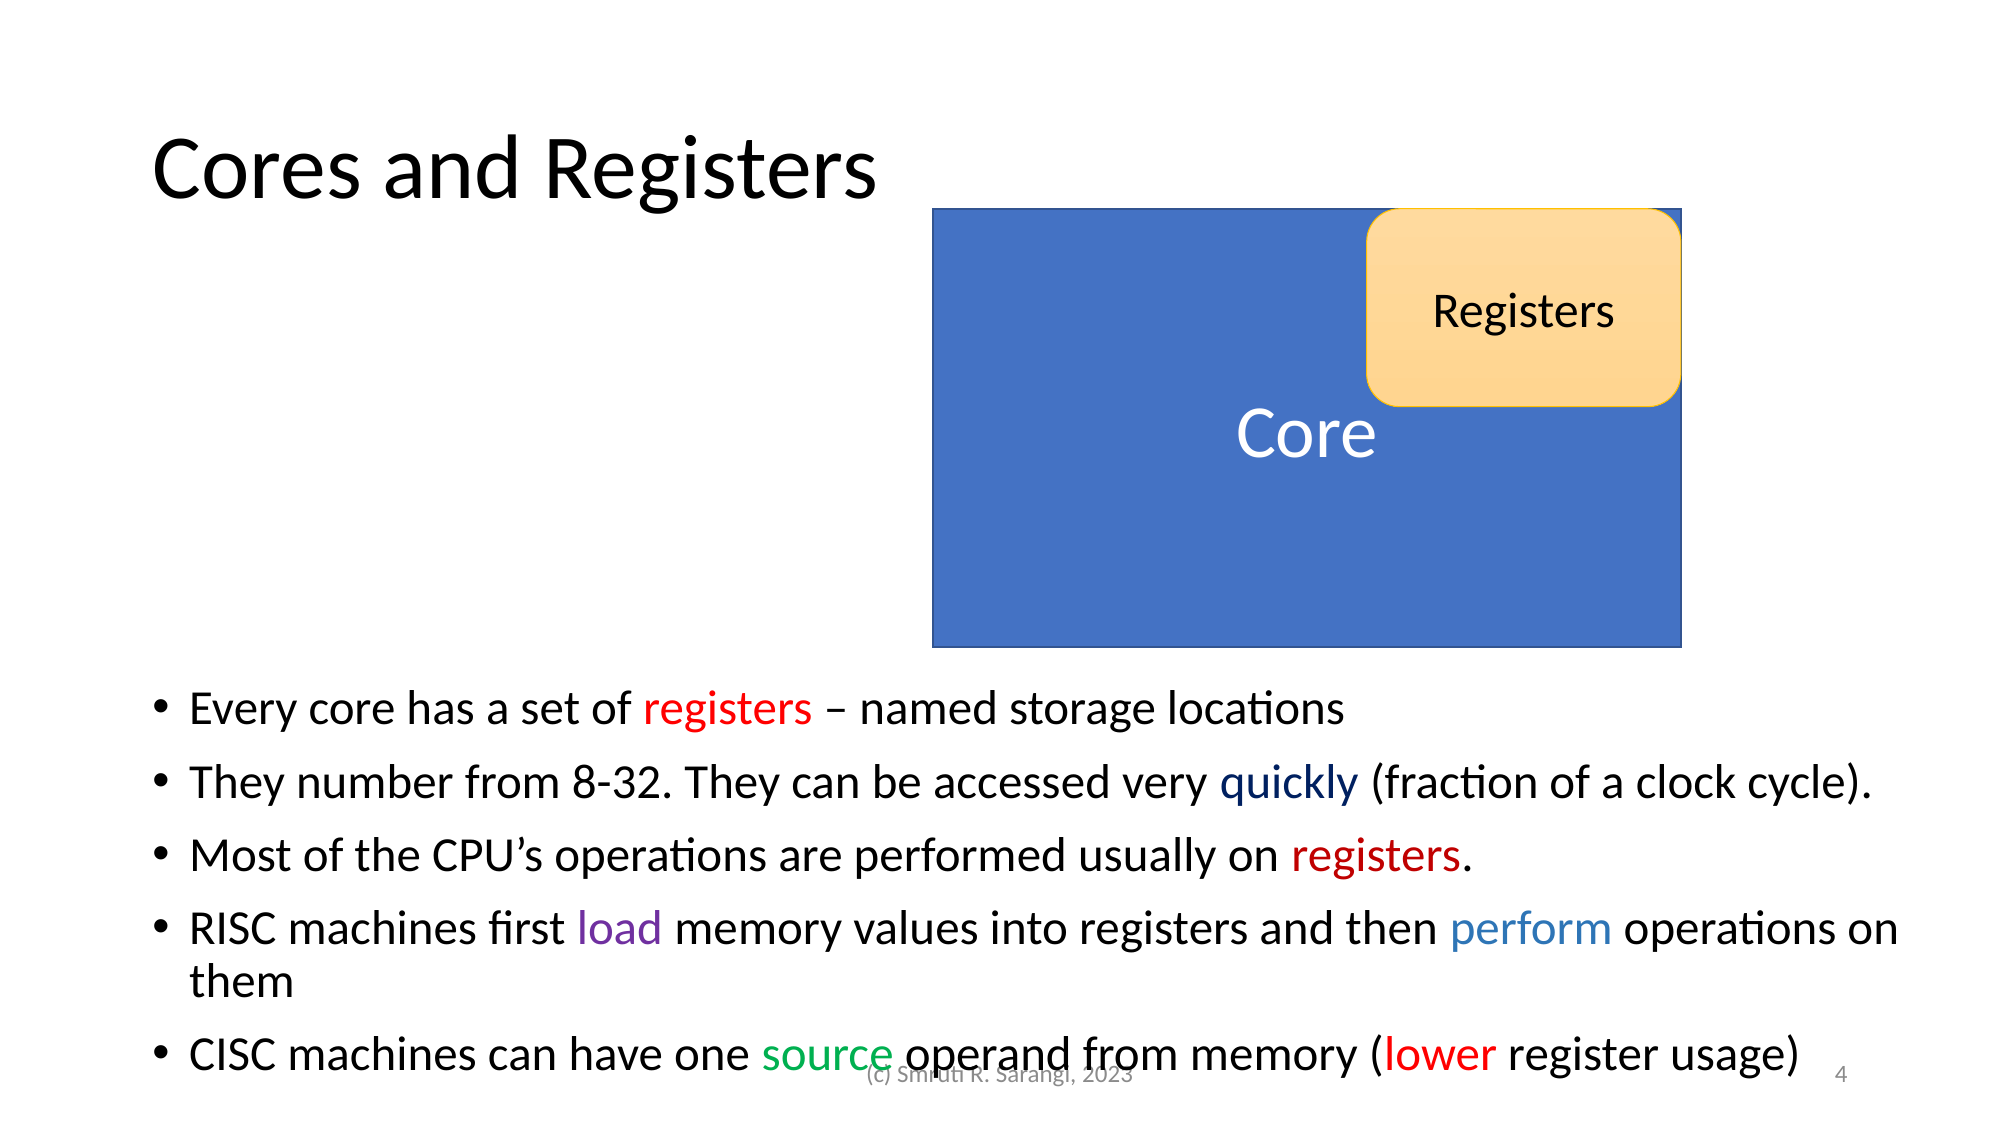

# Cores and Registers
Registers
Core
Every core has a set of registers – named storage locations
They number from 8-32. They can be accessed very quickly (fraction of a clock cycle).
Most of the CPU’s operations are performed usually on registers.
RISC machines first load memory values into registers and then perform operations on them
CISC machines can have one source operand from memory (lower register usage)
(c) Smruti R. Sarangi, 2023
4